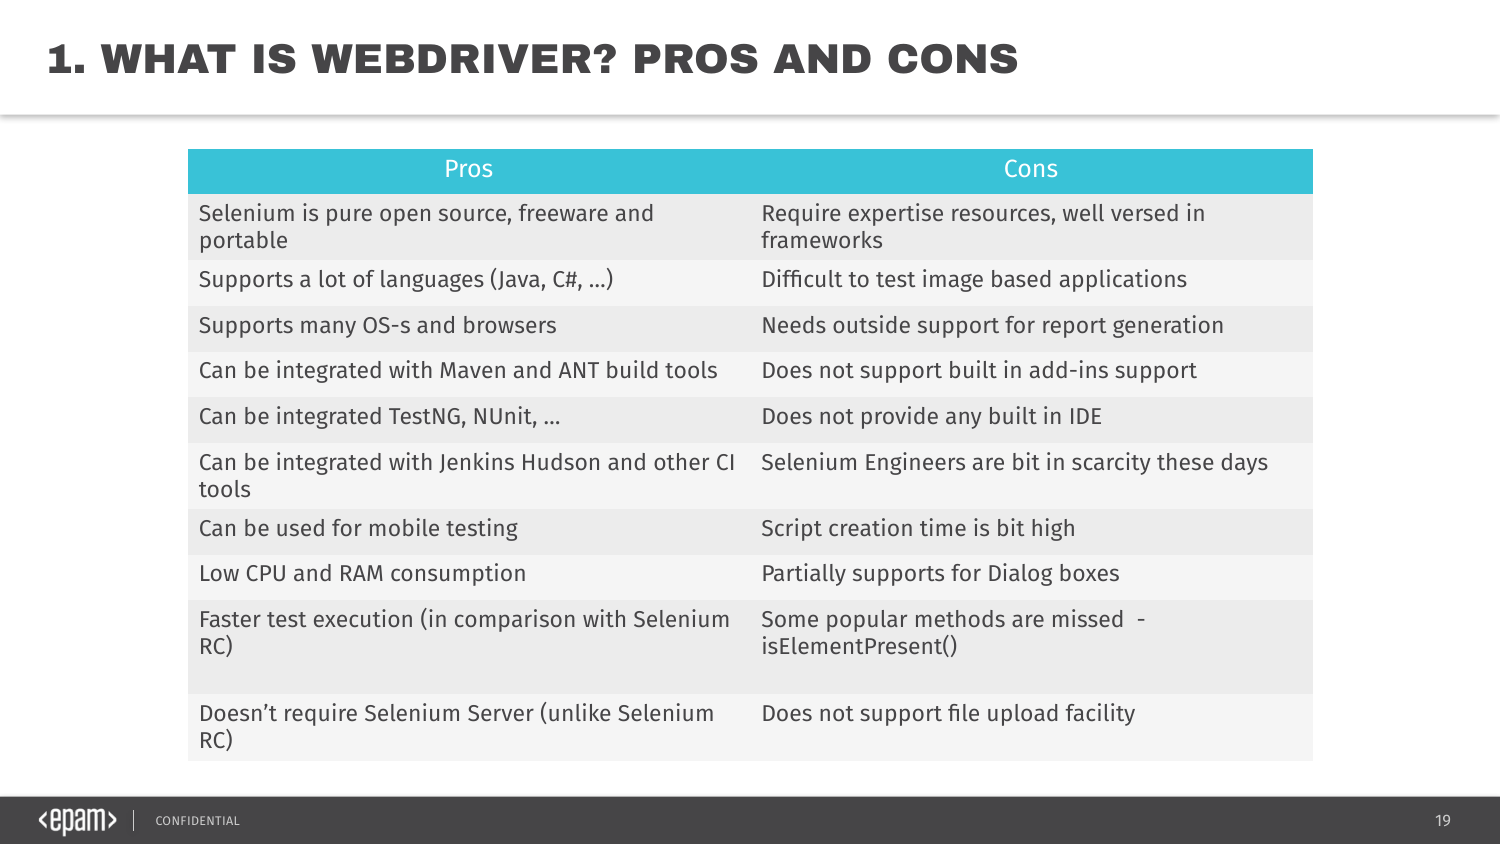

1. WHAT IS WEBDRIVER? PROS AND CONS
| Pros | Cons |
| --- | --- |
| Selenium is pure open source, freeware and portable | Require expertise resources, well versed in frameworks |
| Supports a lot of languages (Java, C#, …) | Difficult to test image based applications |
| Supports many OS-s and browsers | Needs outside support for report generation |
| Can be integrated with Maven and ANT build tools | Does not support built in add-ins support |
| Can be integrated TestNG, NUnit, … | Does not provide any built in IDE |
| Can be integrated with Jenkins Hudson and other CI tools | Selenium Engineers are bit in scarcity these days |
| Can be used for mobile testing | Script creation time is bit high |
| Low CPU and RAM consumption | Partially supports for Dialog boxes |
| Faster test execution (in comparison with Selenium RC) | Some popular methods are missed - isElementPresent() |
| Doesn’t require Selenium Server (unlike Selenium RC) | Does not support file upload facility |